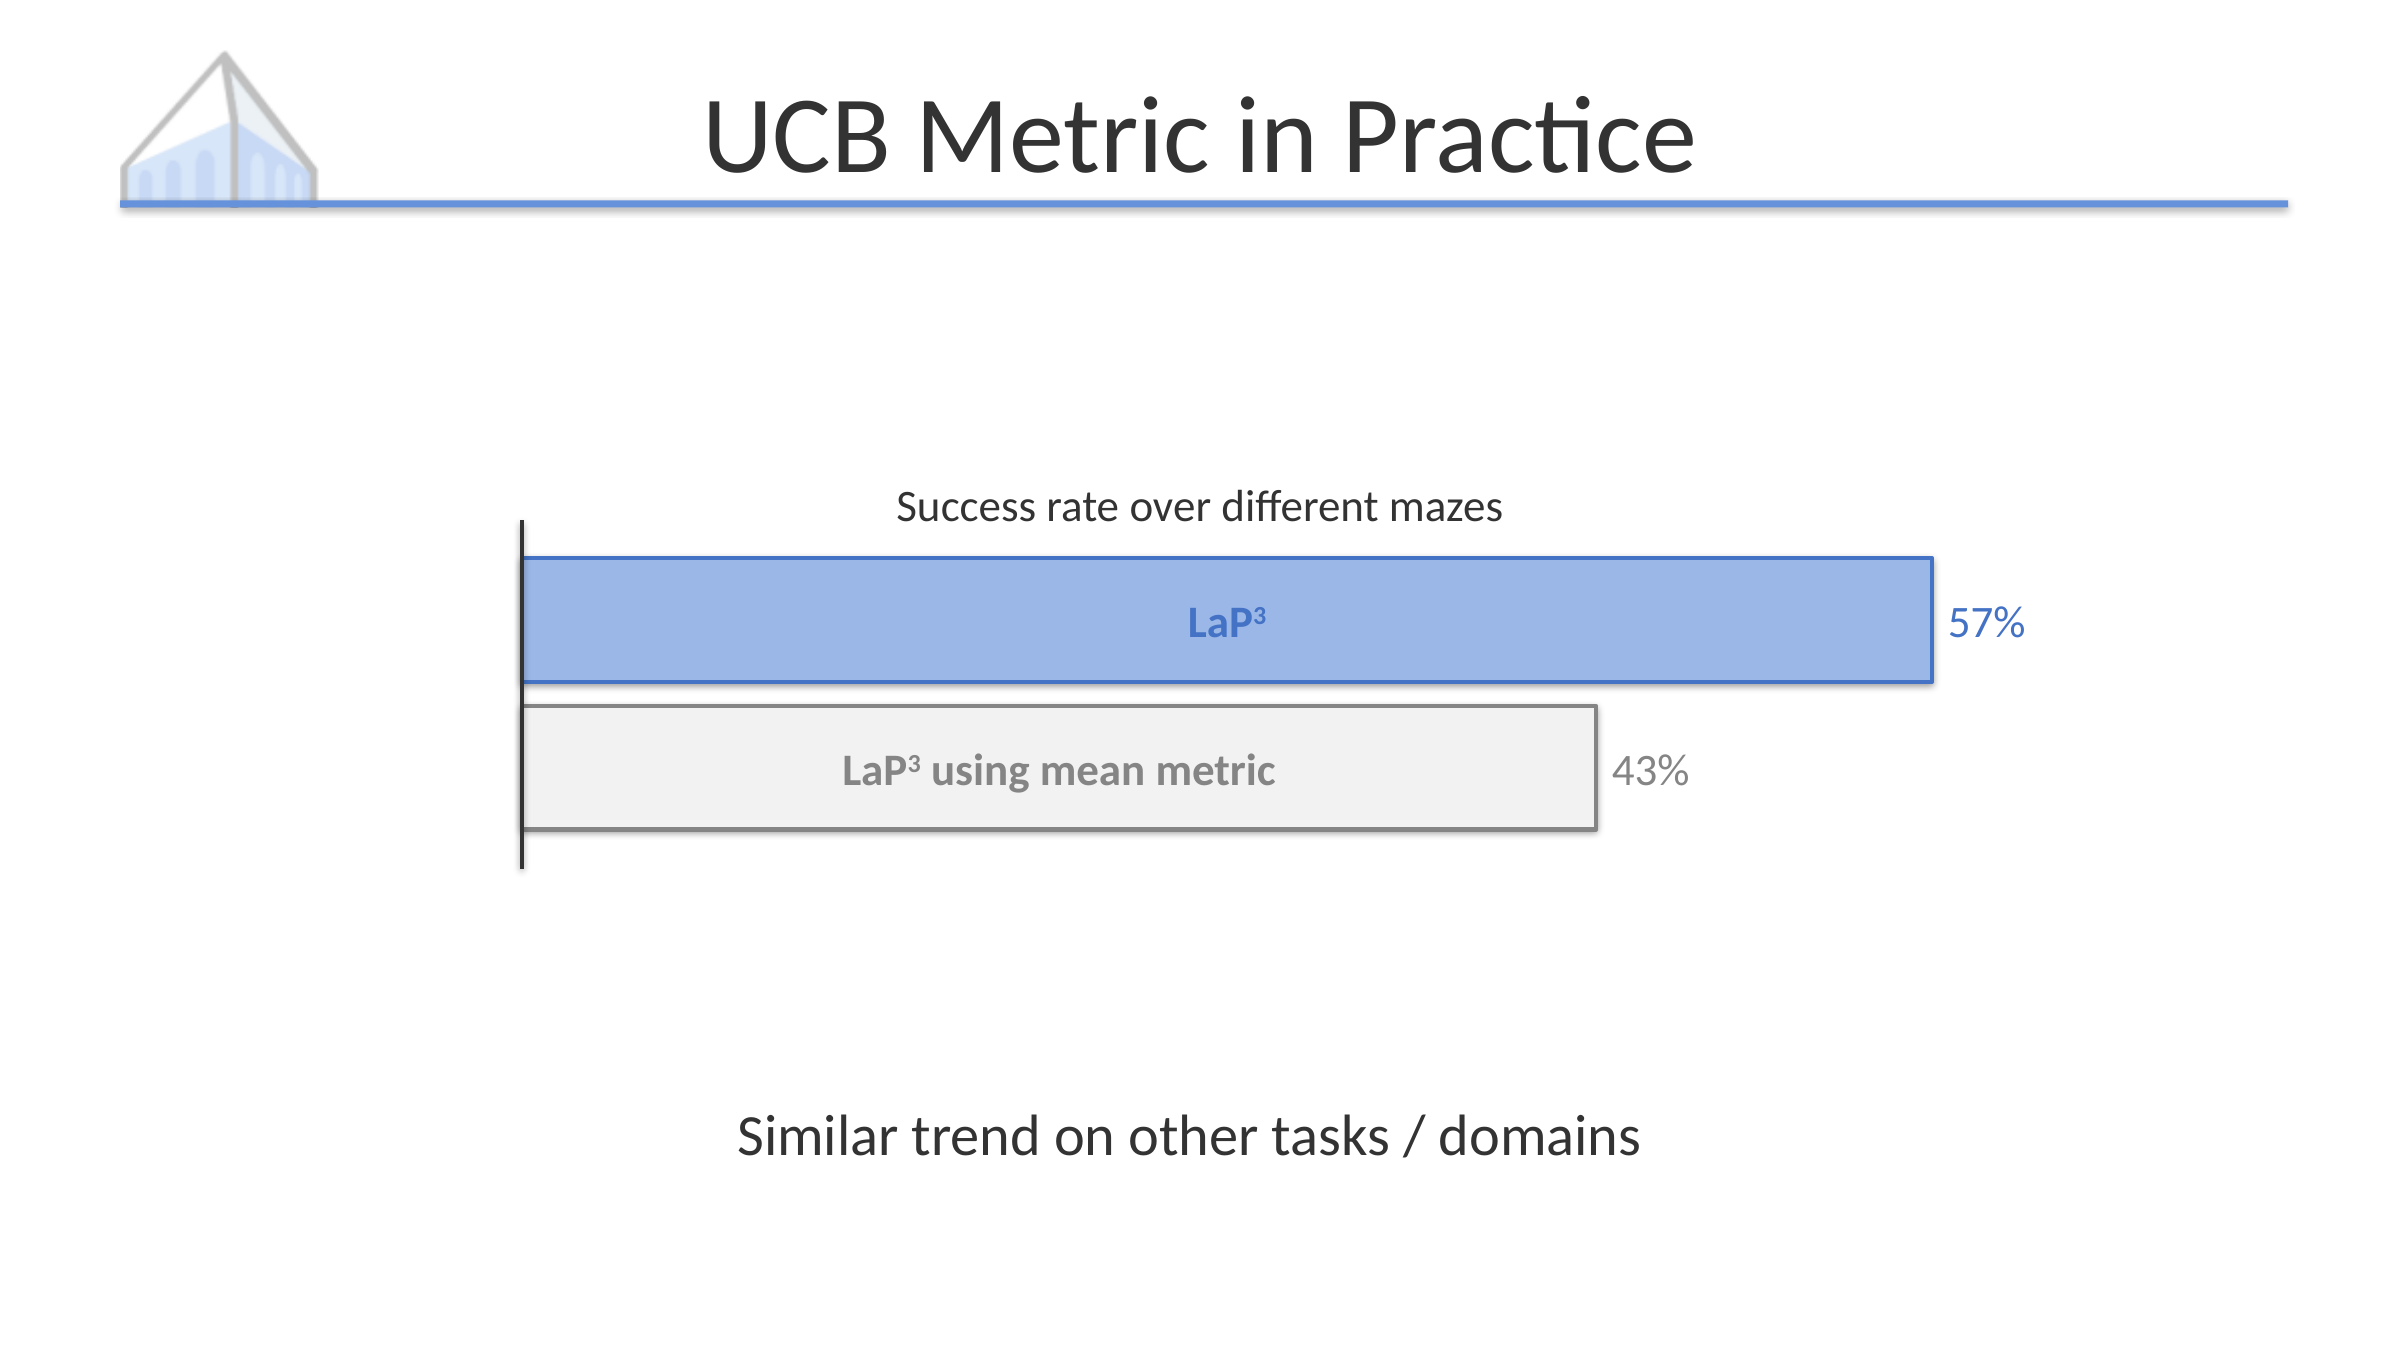

# UCB Metric in Practice
Success rate over different mazes
LaP3
57%
LaP3 using mean metric
43%
Similar trend on other tasks / domains